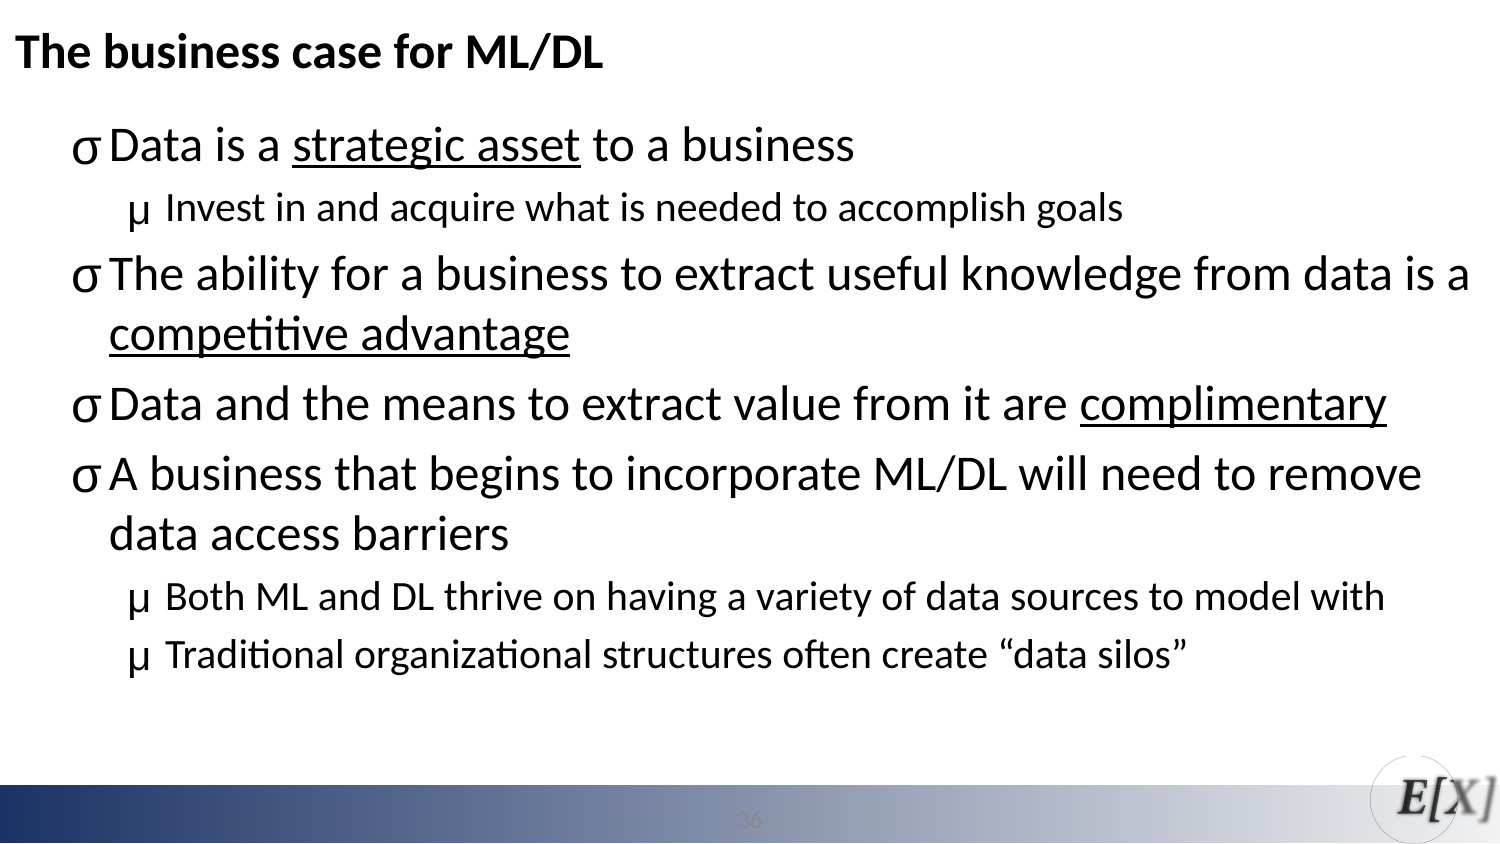

The business case for ML/DL
Data is a strategic asset to a business
Invest in and acquire what is needed to accomplish goals
The ability for a business to extract useful knowledge from data is a competitive advantage
Data and the means to extract value from it are complimentary
A business that begins to incorporate ML/DL will need to remove data access barriers
Both ML and DL thrive on having a variety of data sources to model with
Traditional organizational structures often create “data silos”
36